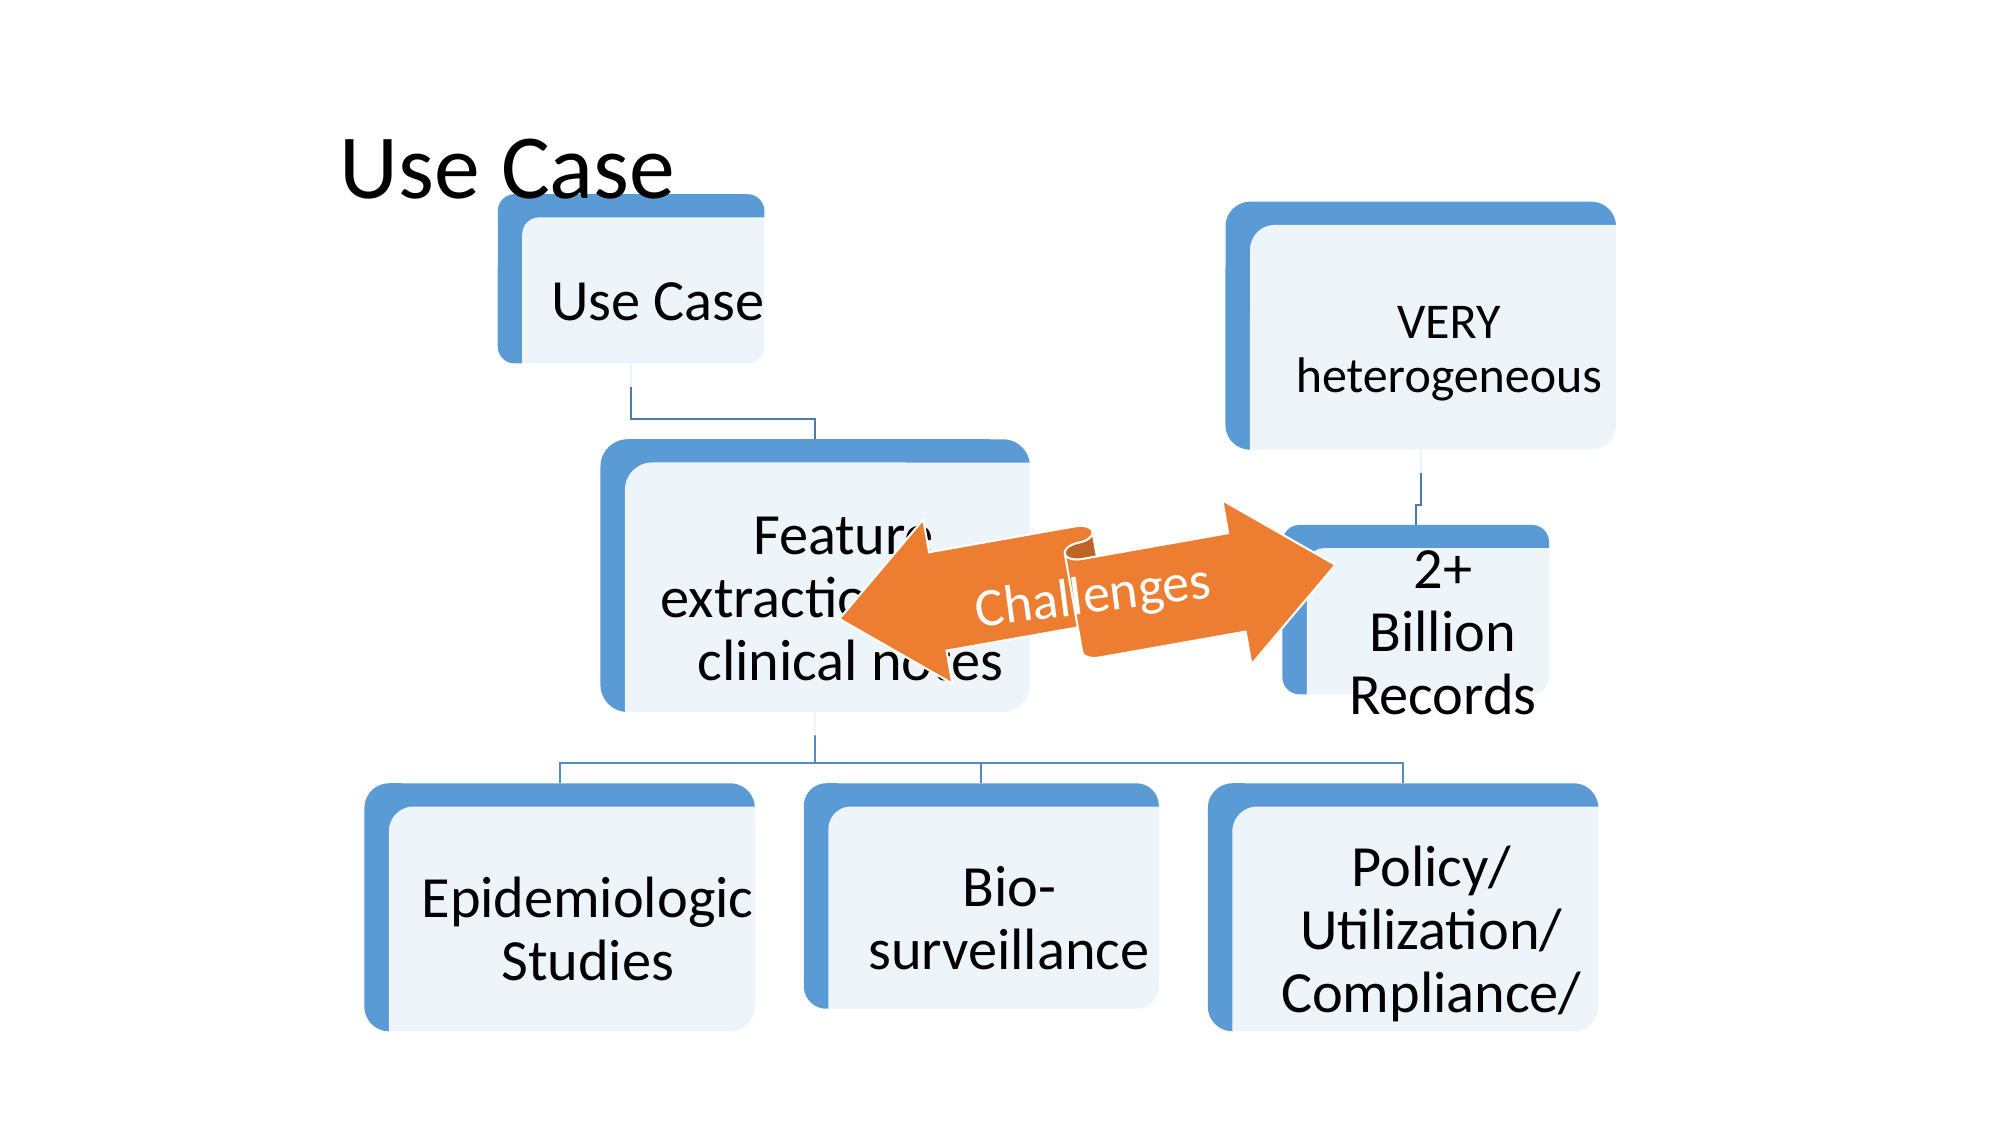

# Use Case
Challenges
Use Case
Feature extraction from  clinical notes
Epidemiologic Studies
Bio-surveillance
Policy/ Utilization/ Compliance/
VERY heterogeneous
2+ Billion Records